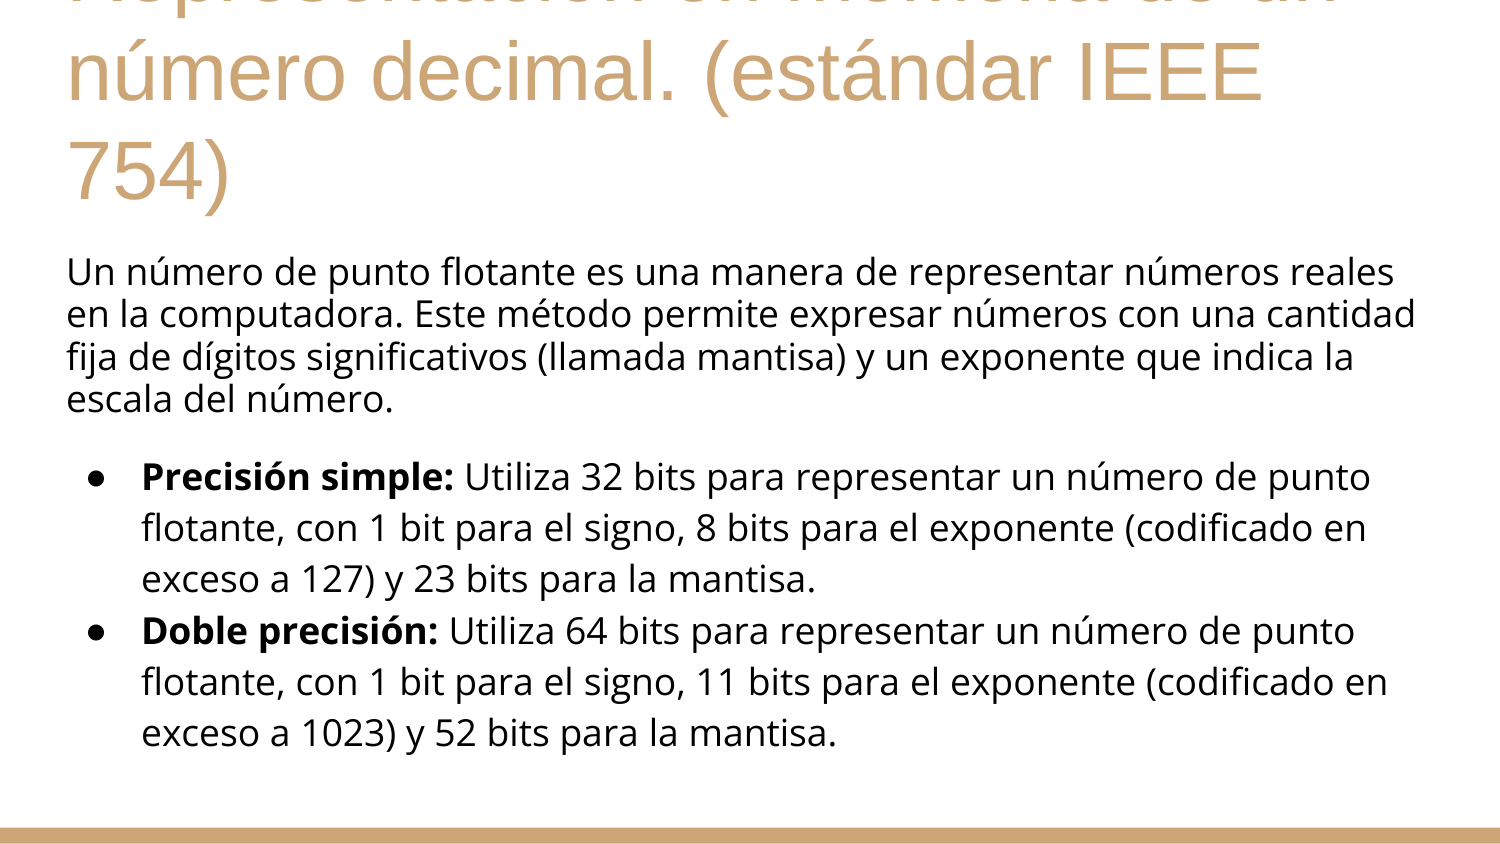

# Representación en memoria de un número decimal. (estándar IEEE 754)
Un número de punto flotante es una manera de representar números reales en la computadora. Este método permite expresar números con una cantidad fija de dígitos significativos (llamada mantisa) y un exponente que indica la escala del número.
Precisión simple: Utiliza 32 bits para representar un número de punto flotante, con 1 bit para el signo, 8 bits para el exponente (codificado en exceso a 127) y 23 bits para la mantisa.
Doble precisión: Utiliza 64 bits para representar un número de punto flotante, con 1 bit para el signo, 11 bits para el exponente (codificado en exceso a 1023) y 52 bits para la mantisa.